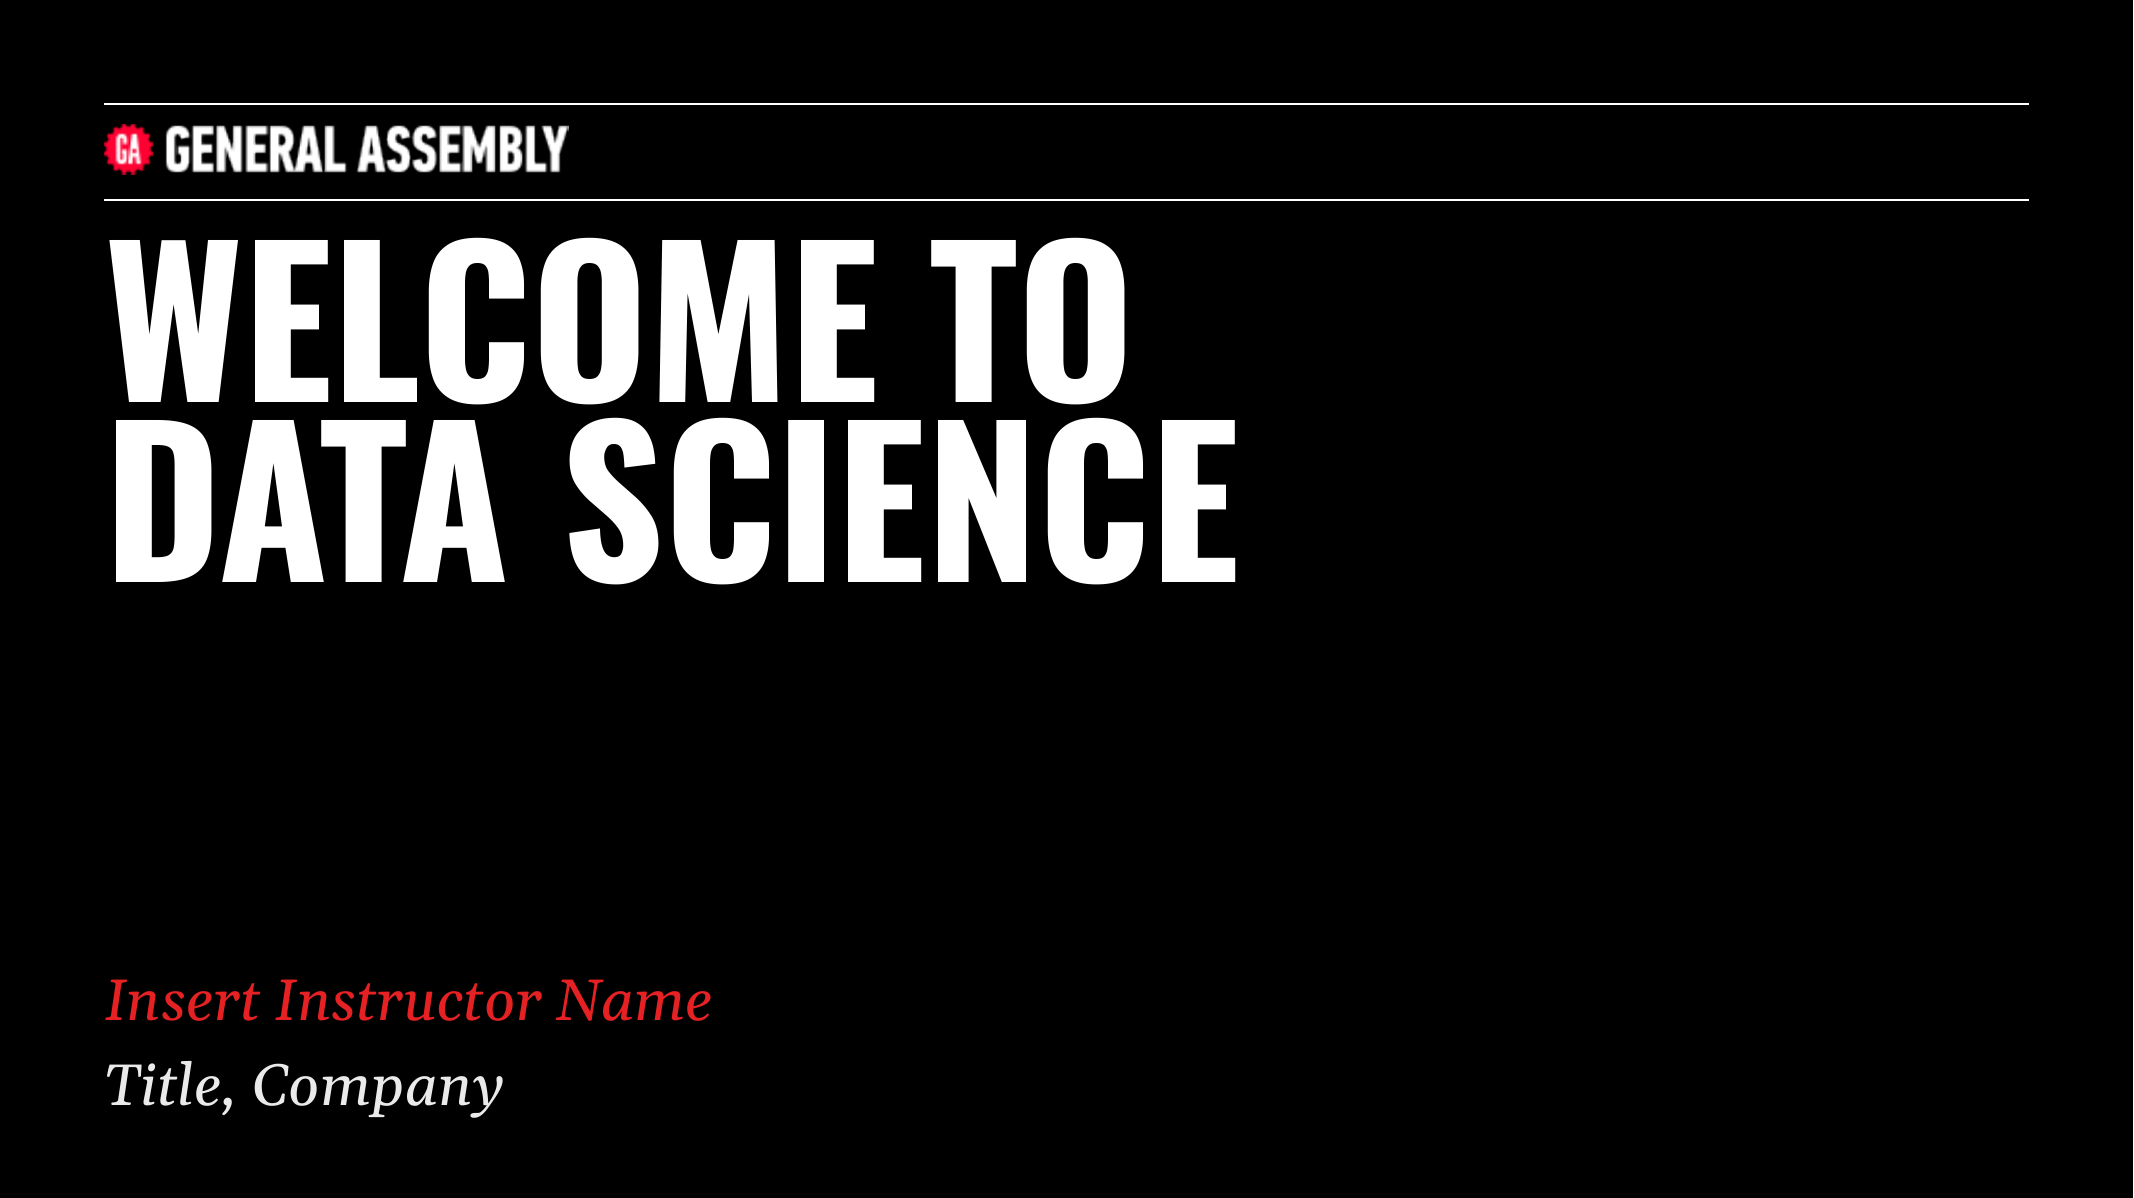

WELCOME TO
DATA SCIENCE
Insert Instructor Name
Title, Company